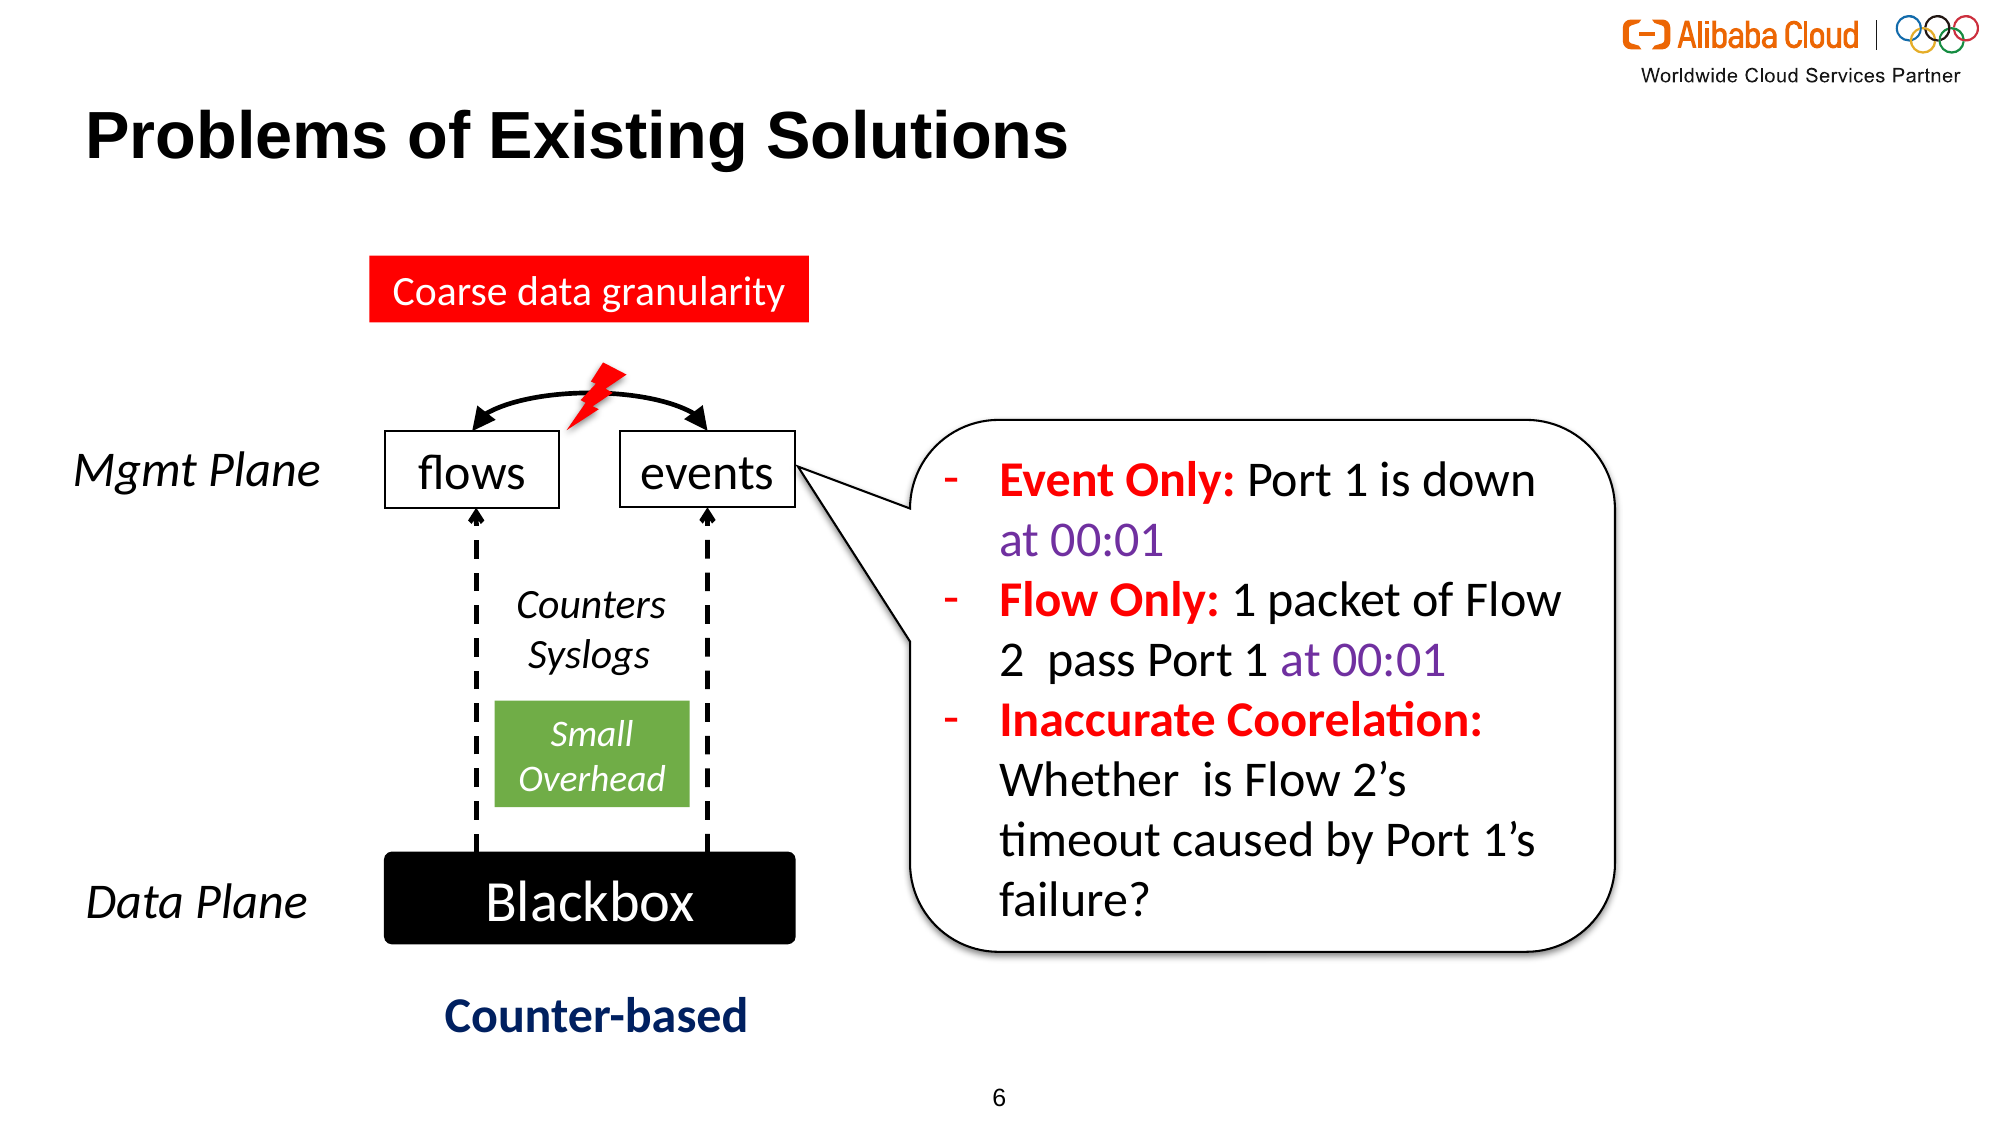

# Problems of Existing Solutions
Coarse data granularity

Mgmt Plane
events
flows
Event Only: Port 1 is down at 00:01
Flow Only: 1 packet of Flow 2  pass Port 1 at 00:01
Inaccurate Coorelation: Whether  is Flow 2’s timeout caused by Port 1’s failure?
Counters
Syslogs
Small Overhead
Blackbox
Data Plane
Counter-based
6